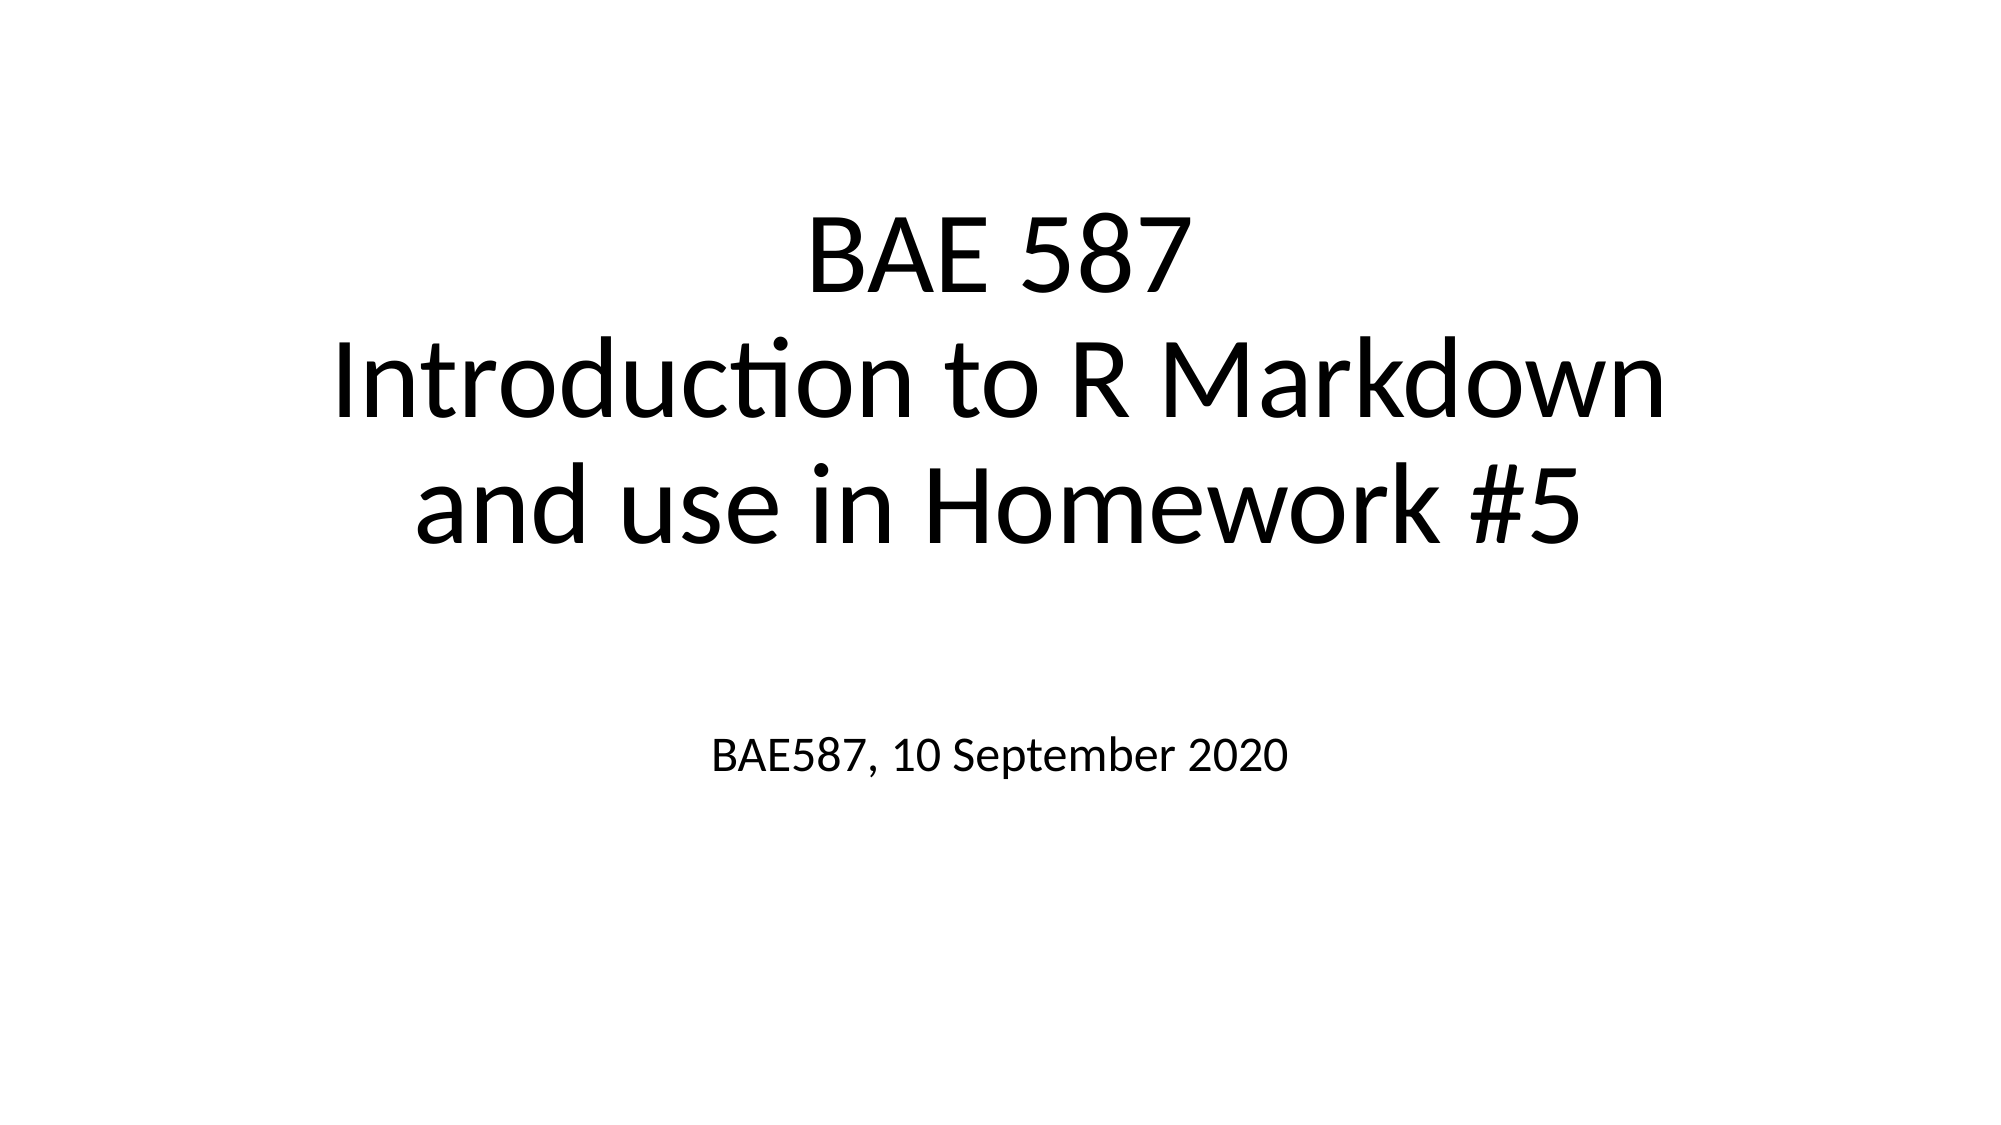

# BAE 587 Introduction to R Markdown and use in Homework #5
BAE587, 10 September 2020